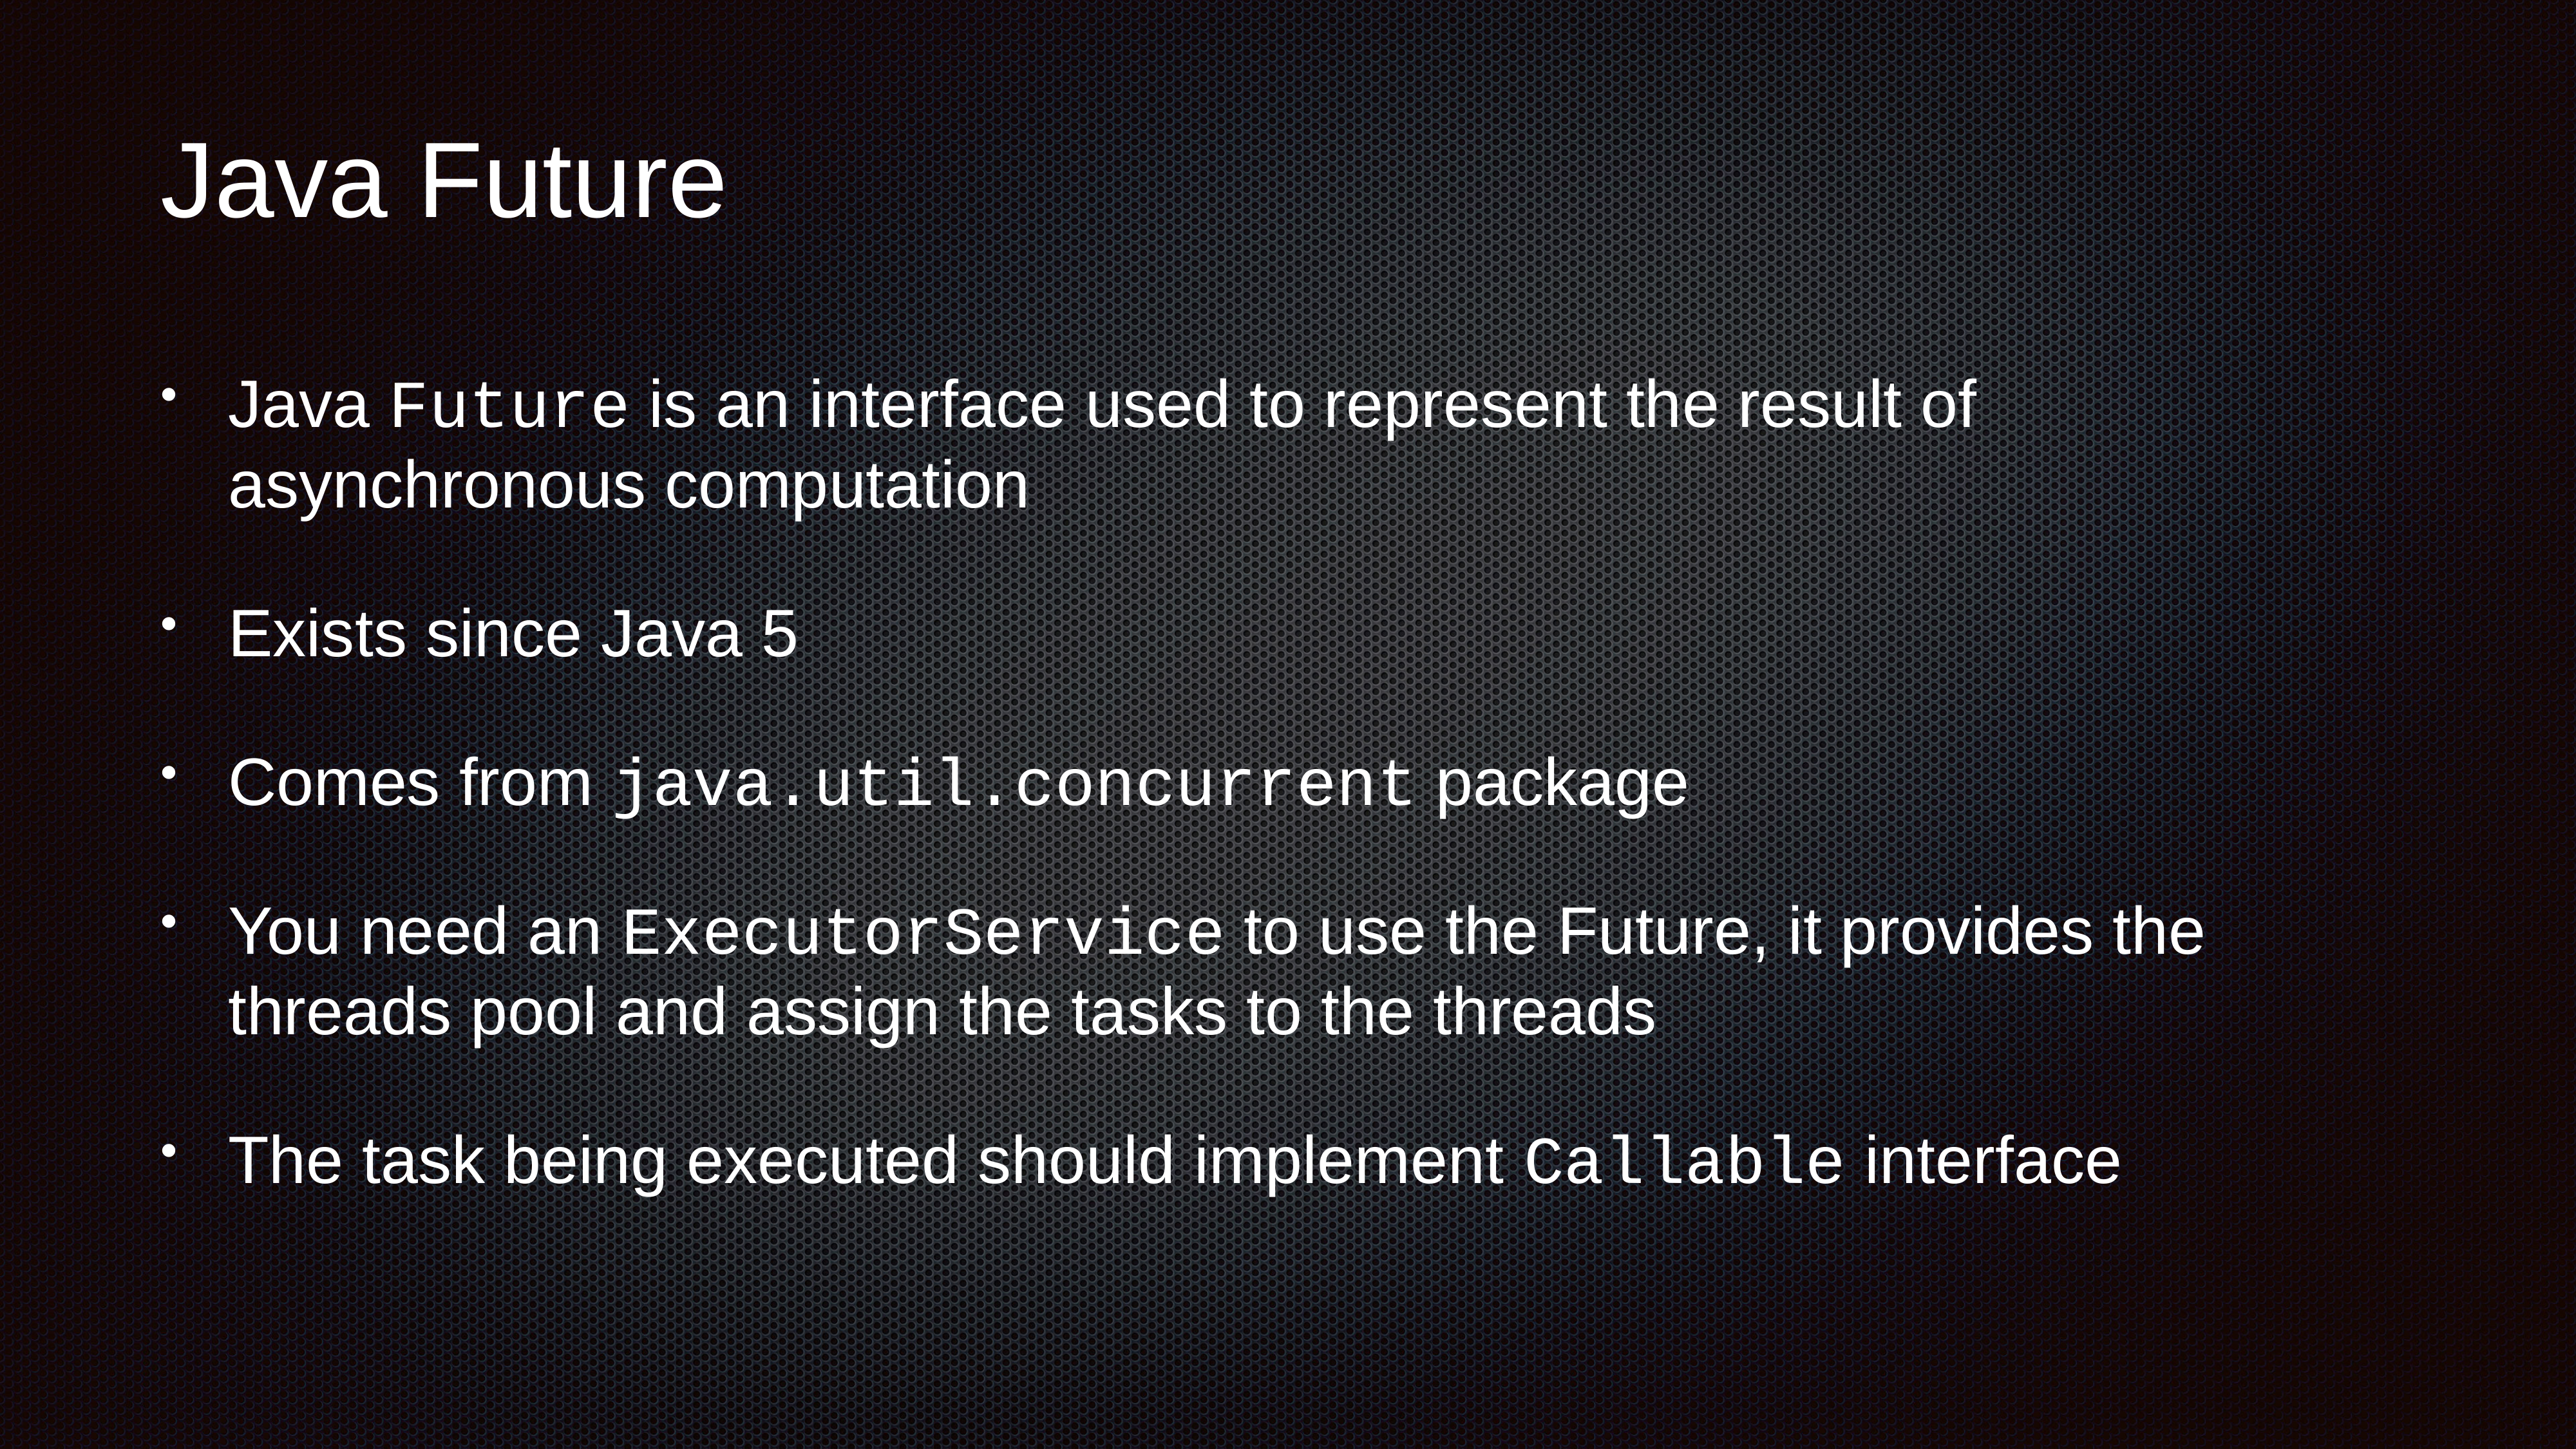

# Java Future
Java Future is an interface used to represent the result of asynchronous computation
Exists since Java 5
Comes from java.util.concurrent package
You need an ExecutorService to use the Future, it provides the threads pool and assign the tasks to the threads
The task being executed should implement Callable interface